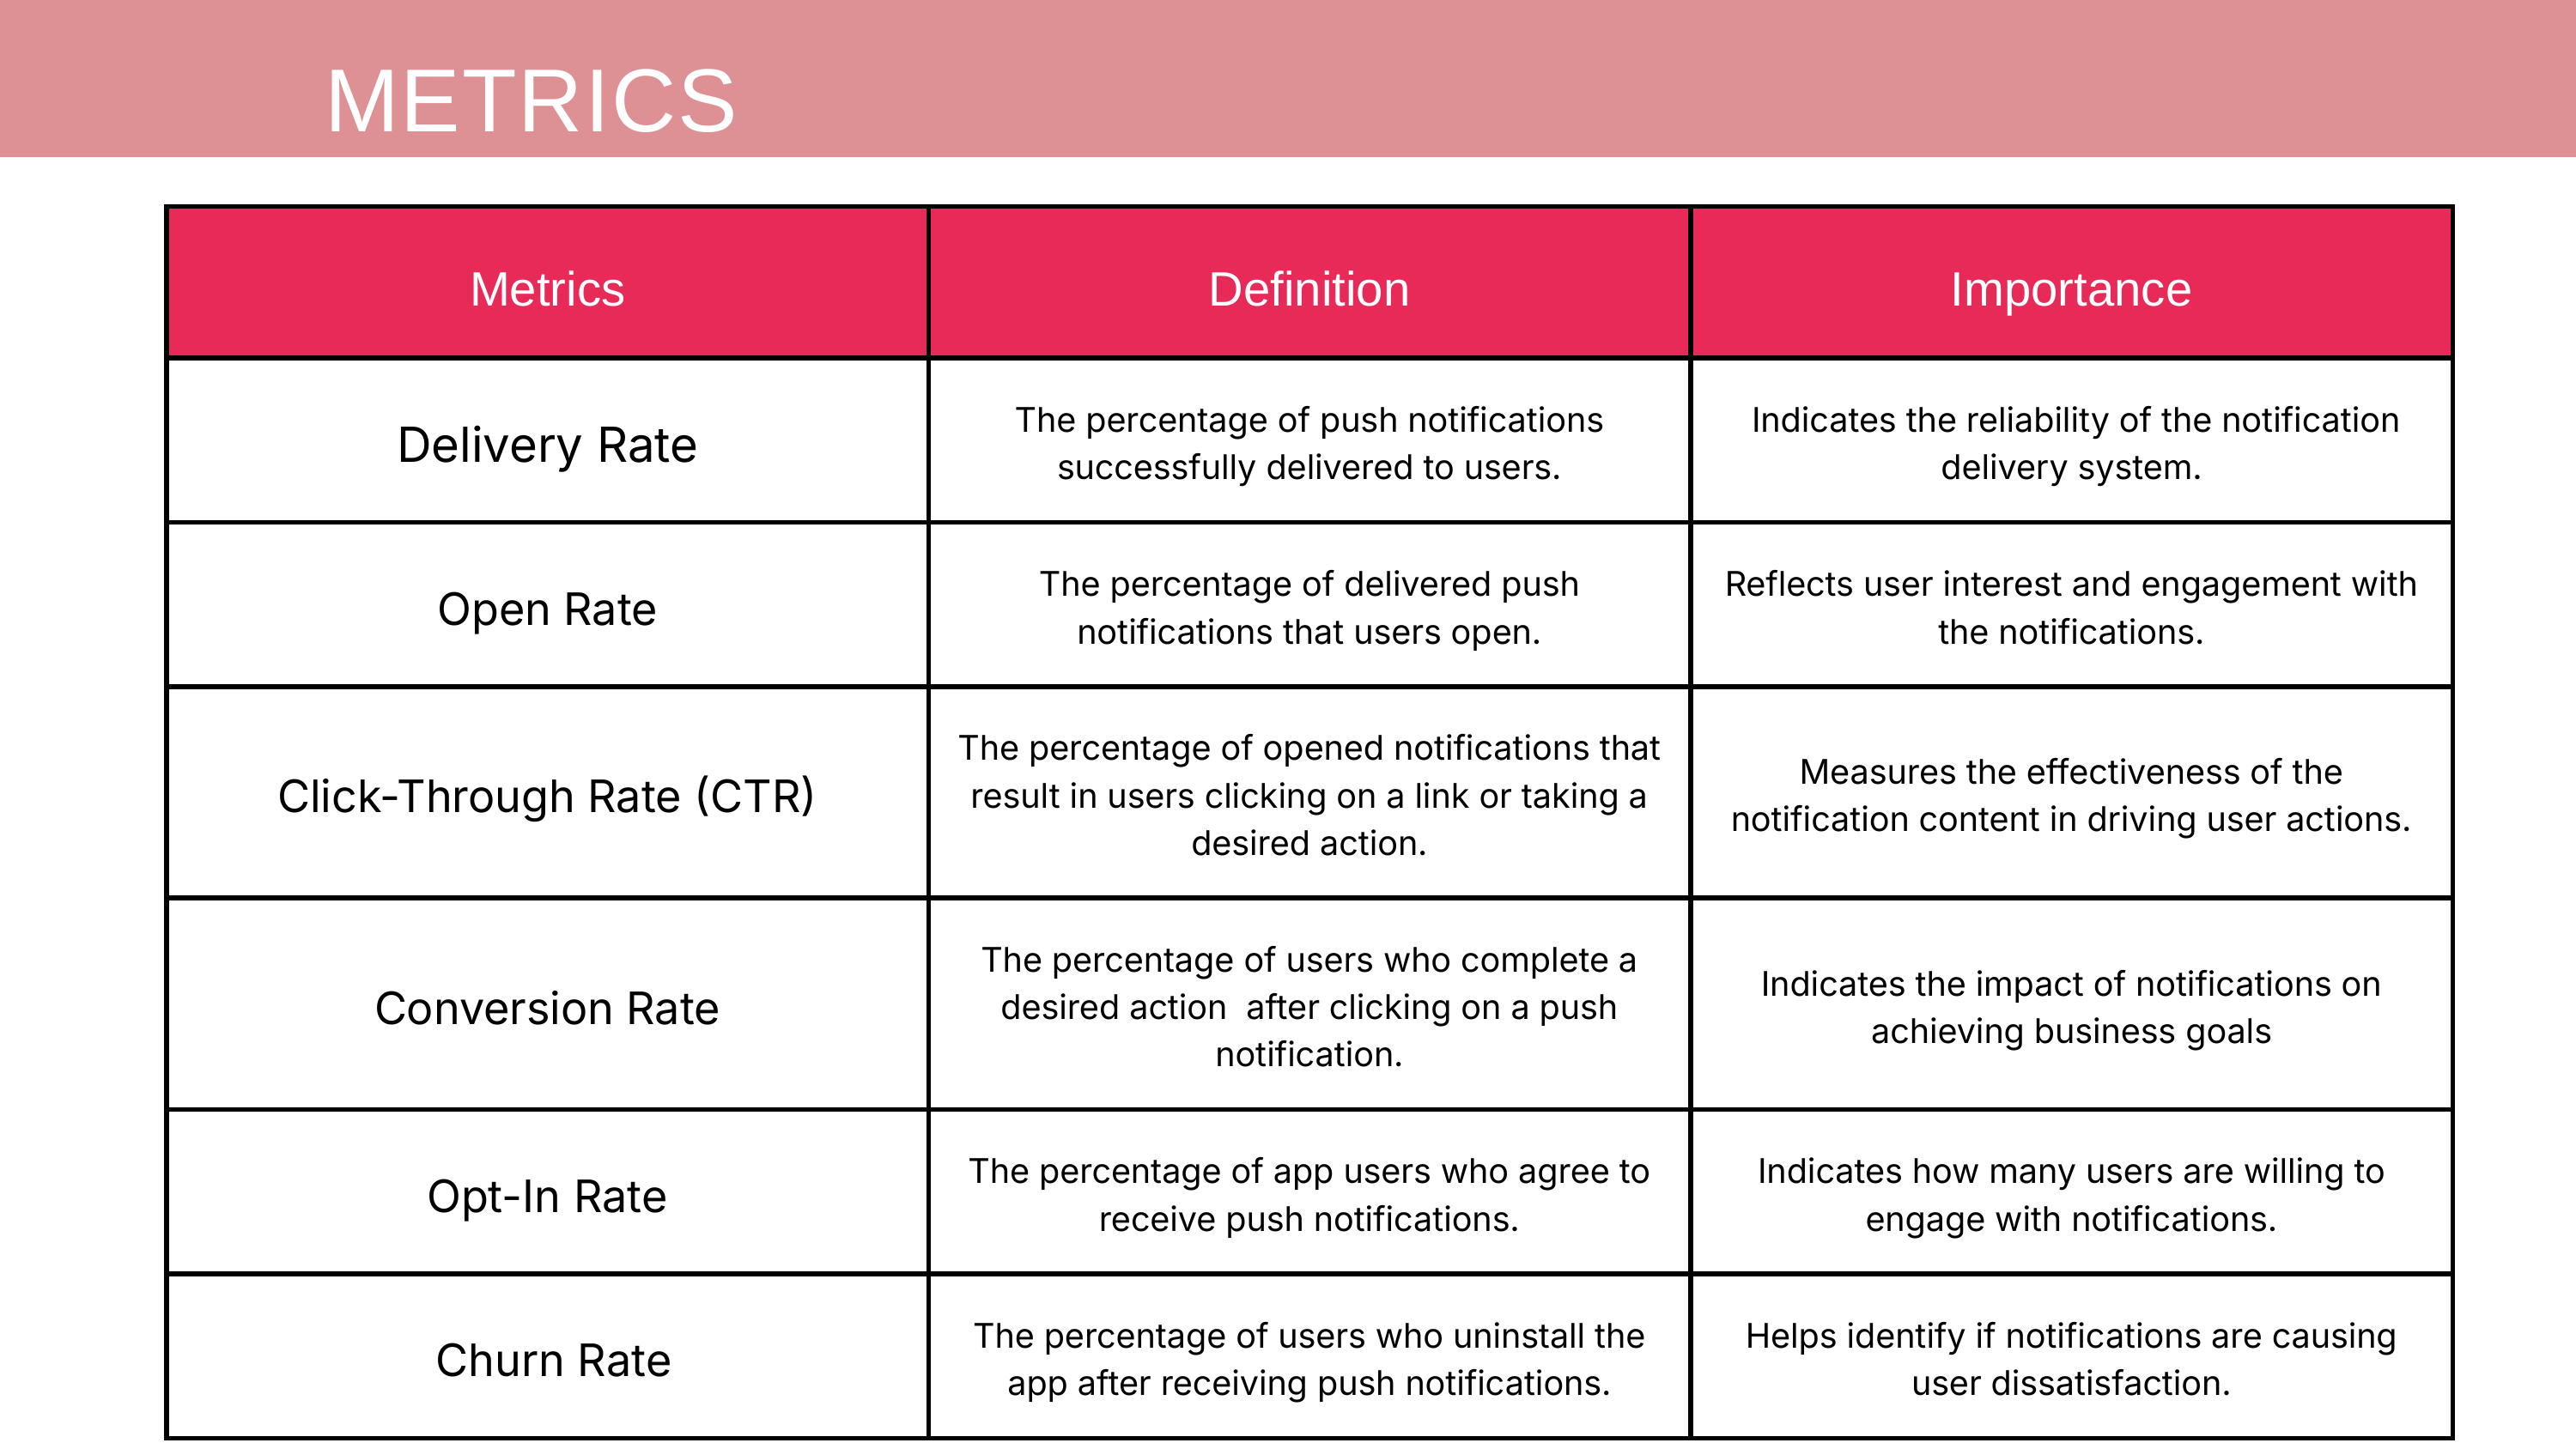

METRICS
| Metrics | Definition | Importance |
| --- | --- | --- |
| Delivery Rate | The percentage of push notifications successfully delivered to users. | Indicates the reliability of the notification delivery system. |
| Open Rate | The percentage of delivered push notifications that users open. | Reflects user interest and engagement with the notifications. |
| Click-Through Rate (CTR) | The percentage of opened notifications that result in users clicking on a link or taking a desired action. | Measures the effectiveness of the notification content in driving user actions. |
| Conversion Rate | The percentage of users who complete a desired action after clicking on a push notification. | Indicates the impact of notifications on achieving business goals |
| Opt-In Rate | The percentage of app users who agree to receive push notifications. | Indicates how many users are willing to engage with notifications. |
| Churn Rate | The percentage of users who uninstall the app after receiving push notifications. | Helps identify if notifications are causing user dissatisfaction. |